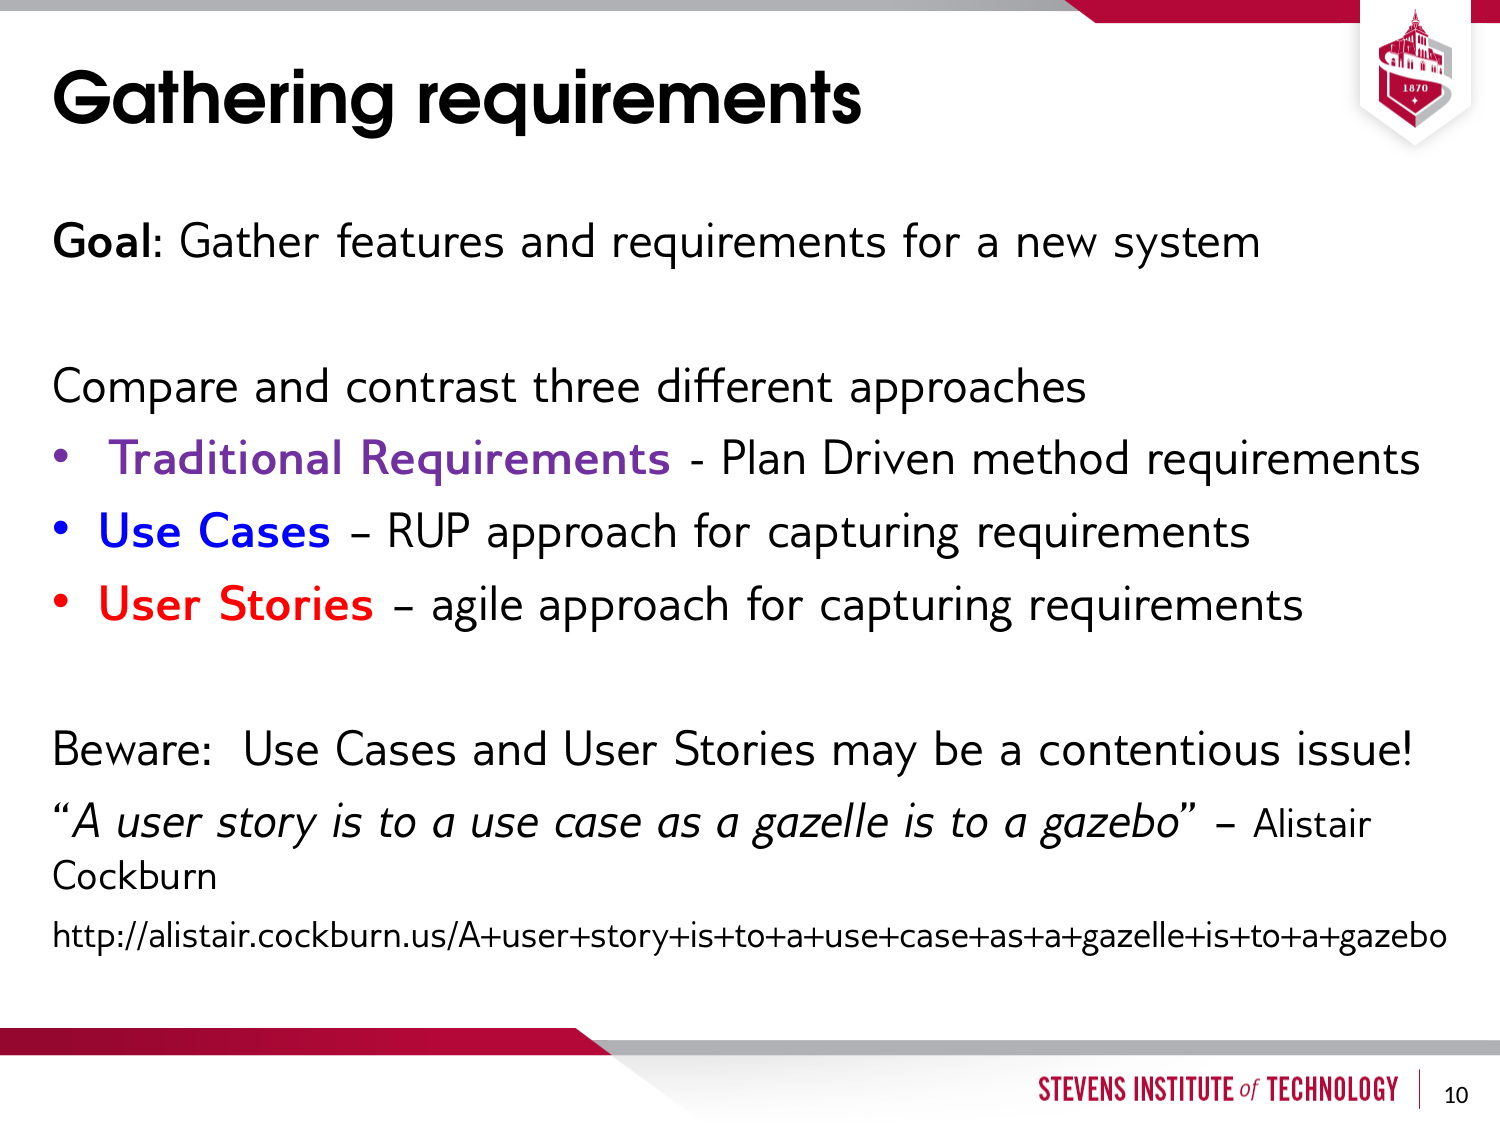

# Gathering requirements
Goal: Gather features and requirements for a new system

Compare and contrast three different approaches
Traditional Requirements - Plan Driven method requirements
Use Cases – RUP approach for capturing requirements
User Stories – agile approach for capturing requirements

Beware:  Use Cases and User Stories may be a contentious issue!
“A user story is to a use case as a gazelle is to a gazebo” – Alistair Cockburn
http://alistair.cockburn.us/A+user+story+is+to+a+use+case+as+a+gazelle+is+to+a+gazebo

10